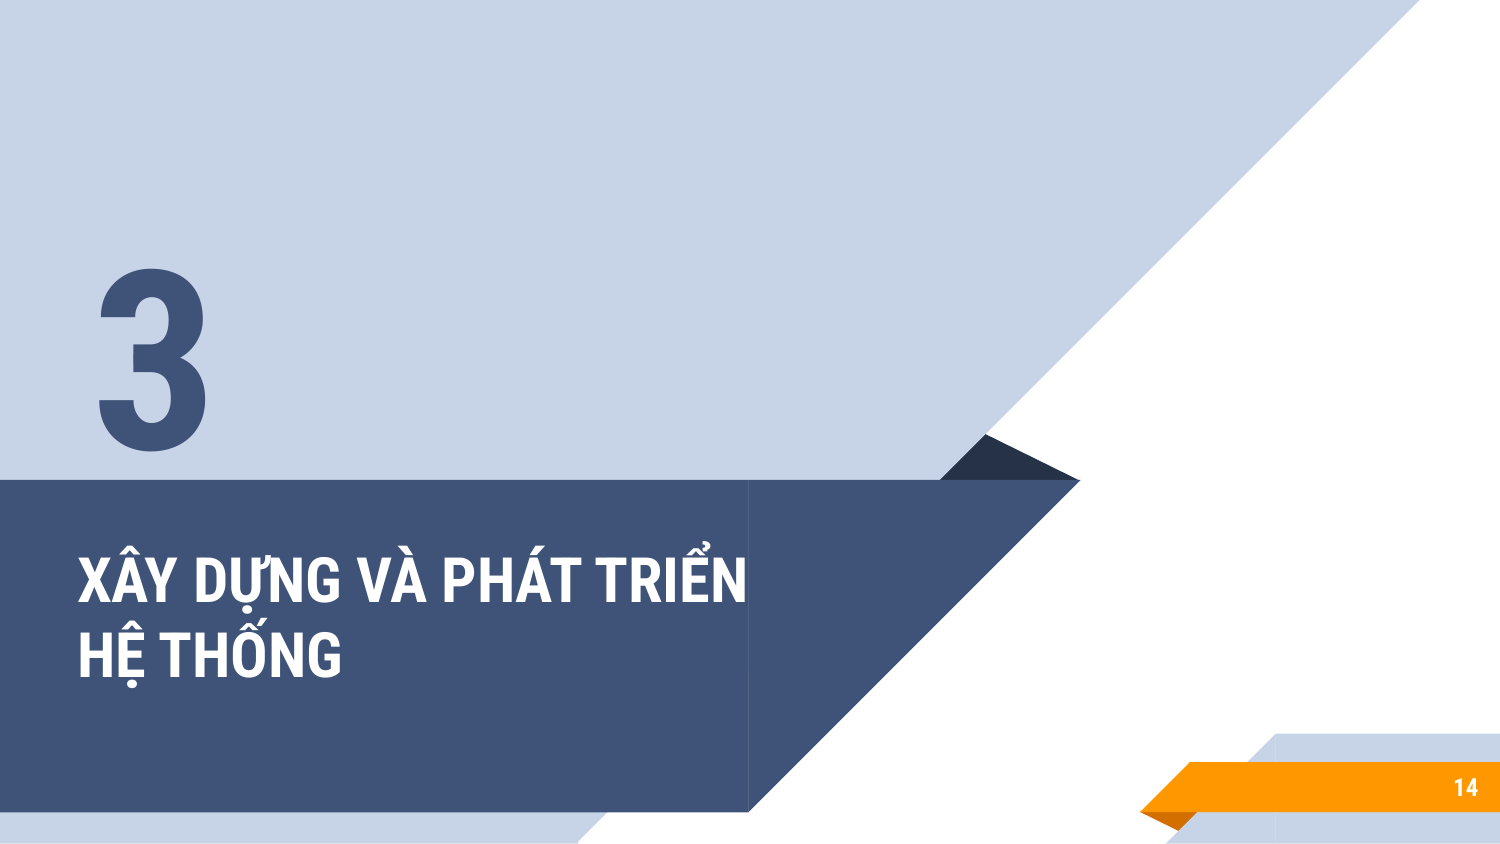

3
# XÂY DỰNG VÀ PHÁT TRIỂN HỆ THỐNG
14